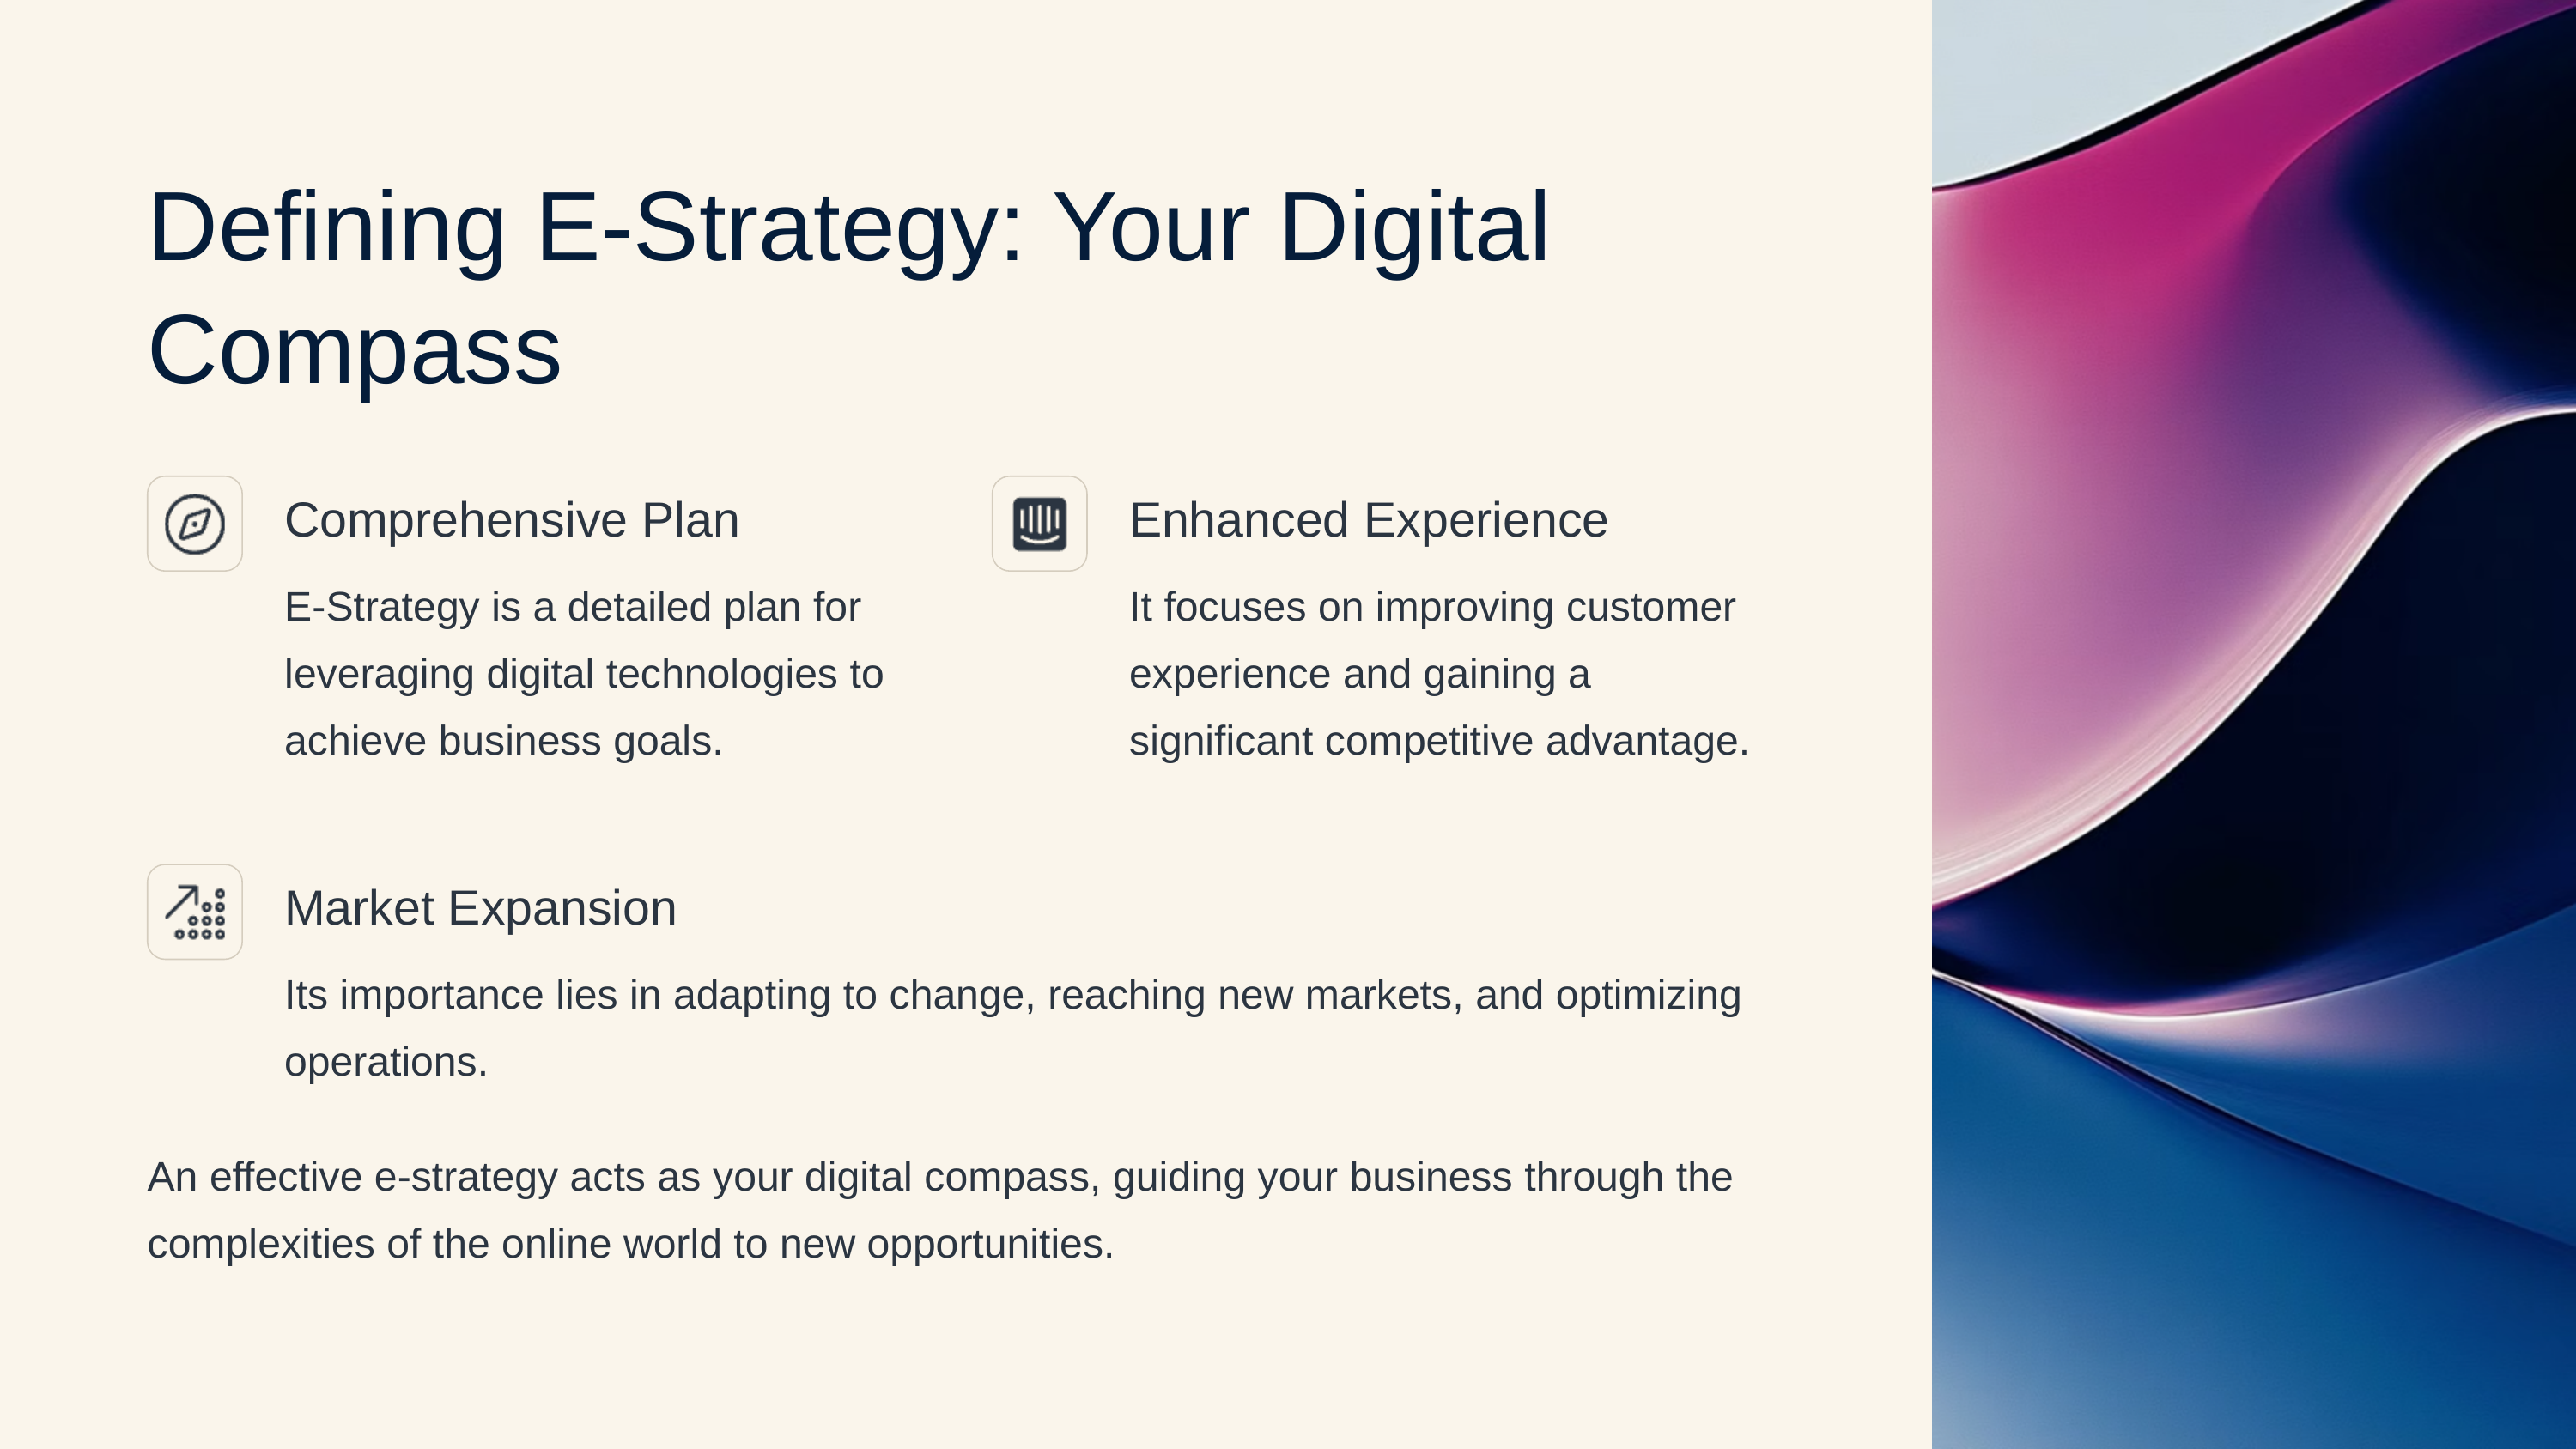

Defining E-Strategy: Your Digital Compass

Comprehensive Plan
Enhanced Experience

E-Strategy is a detailed plan for leveraging digital technologies to achieve business goals.
It focuses on improving customer experience and gaining a significant competitive advantage.

Market Expansion

Its importance lies in adapting to change, reaching new markets, and optimizing operations.
An effective e-strategy acts as your digital compass, guiding your business through the complexities of the online world to new opportunities.